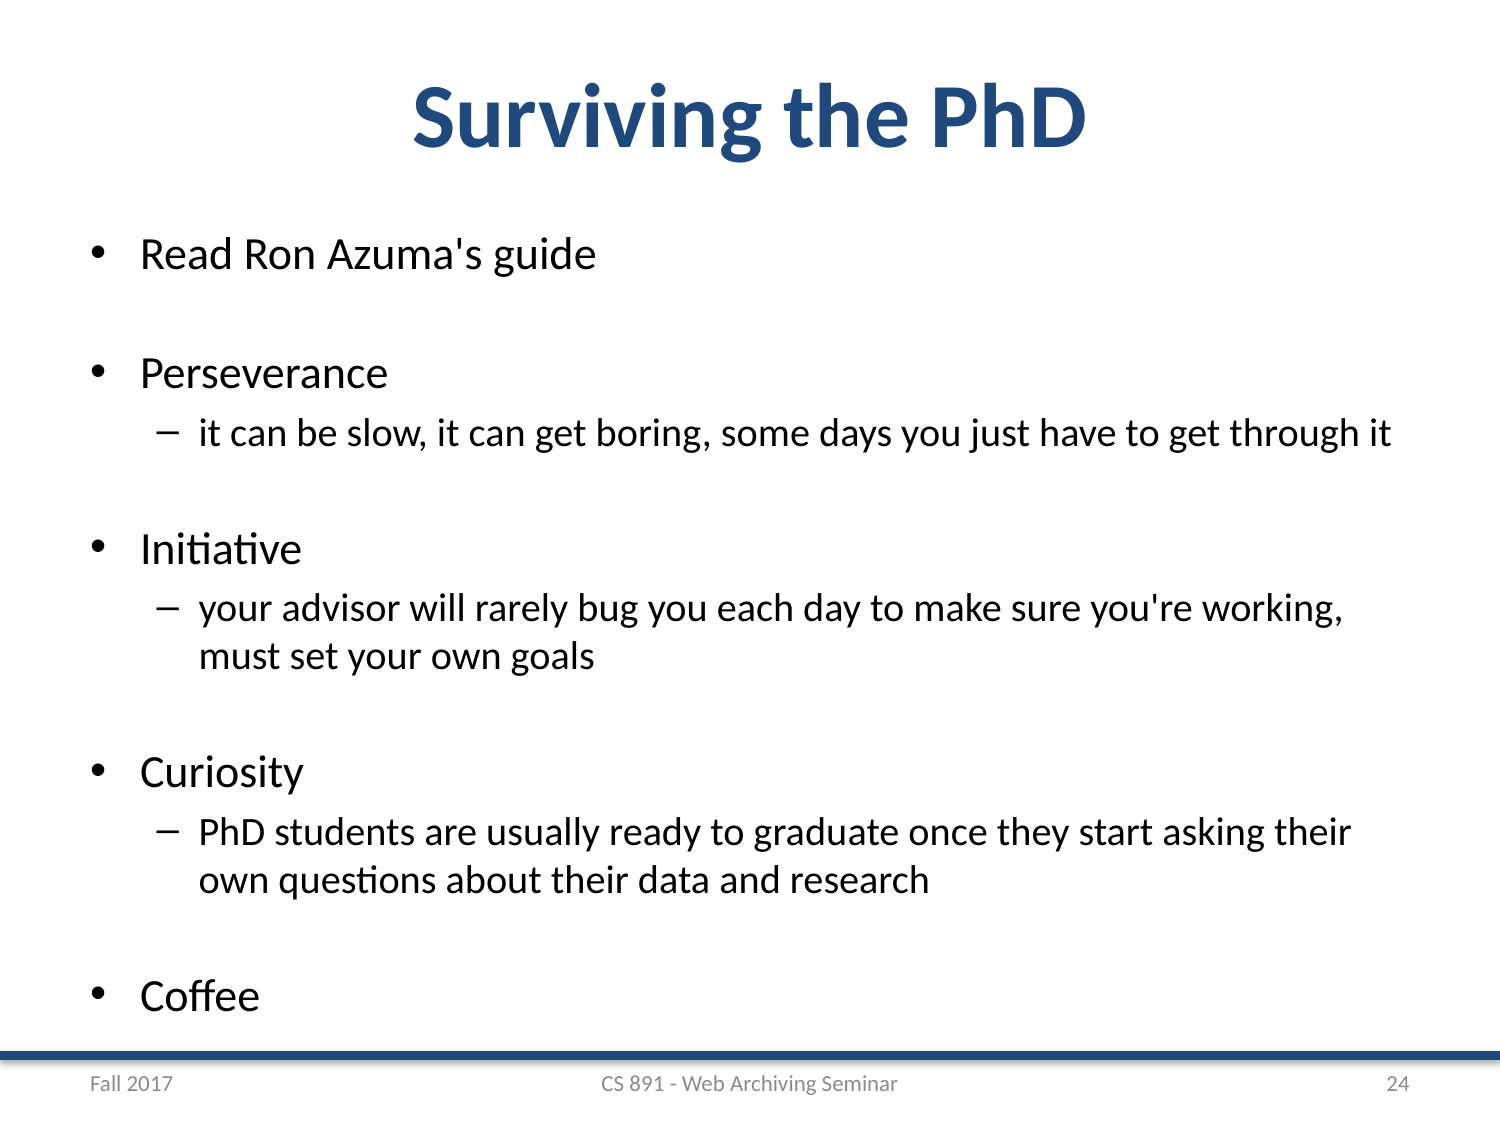

# Surviving the PhD
Read Ron Azuma's guide

Perseverance
it can be slow, it can get boring, some days you just have to get through it

Initiative
your advisor will rarely bug you each day to make sure you're working, must set your own goals

Curiosity
PhD students are usually ready to graduate once they start asking their own questions about their data and research

Coffee
Fall 2017
CS 891 - Web Archiving Seminar
24